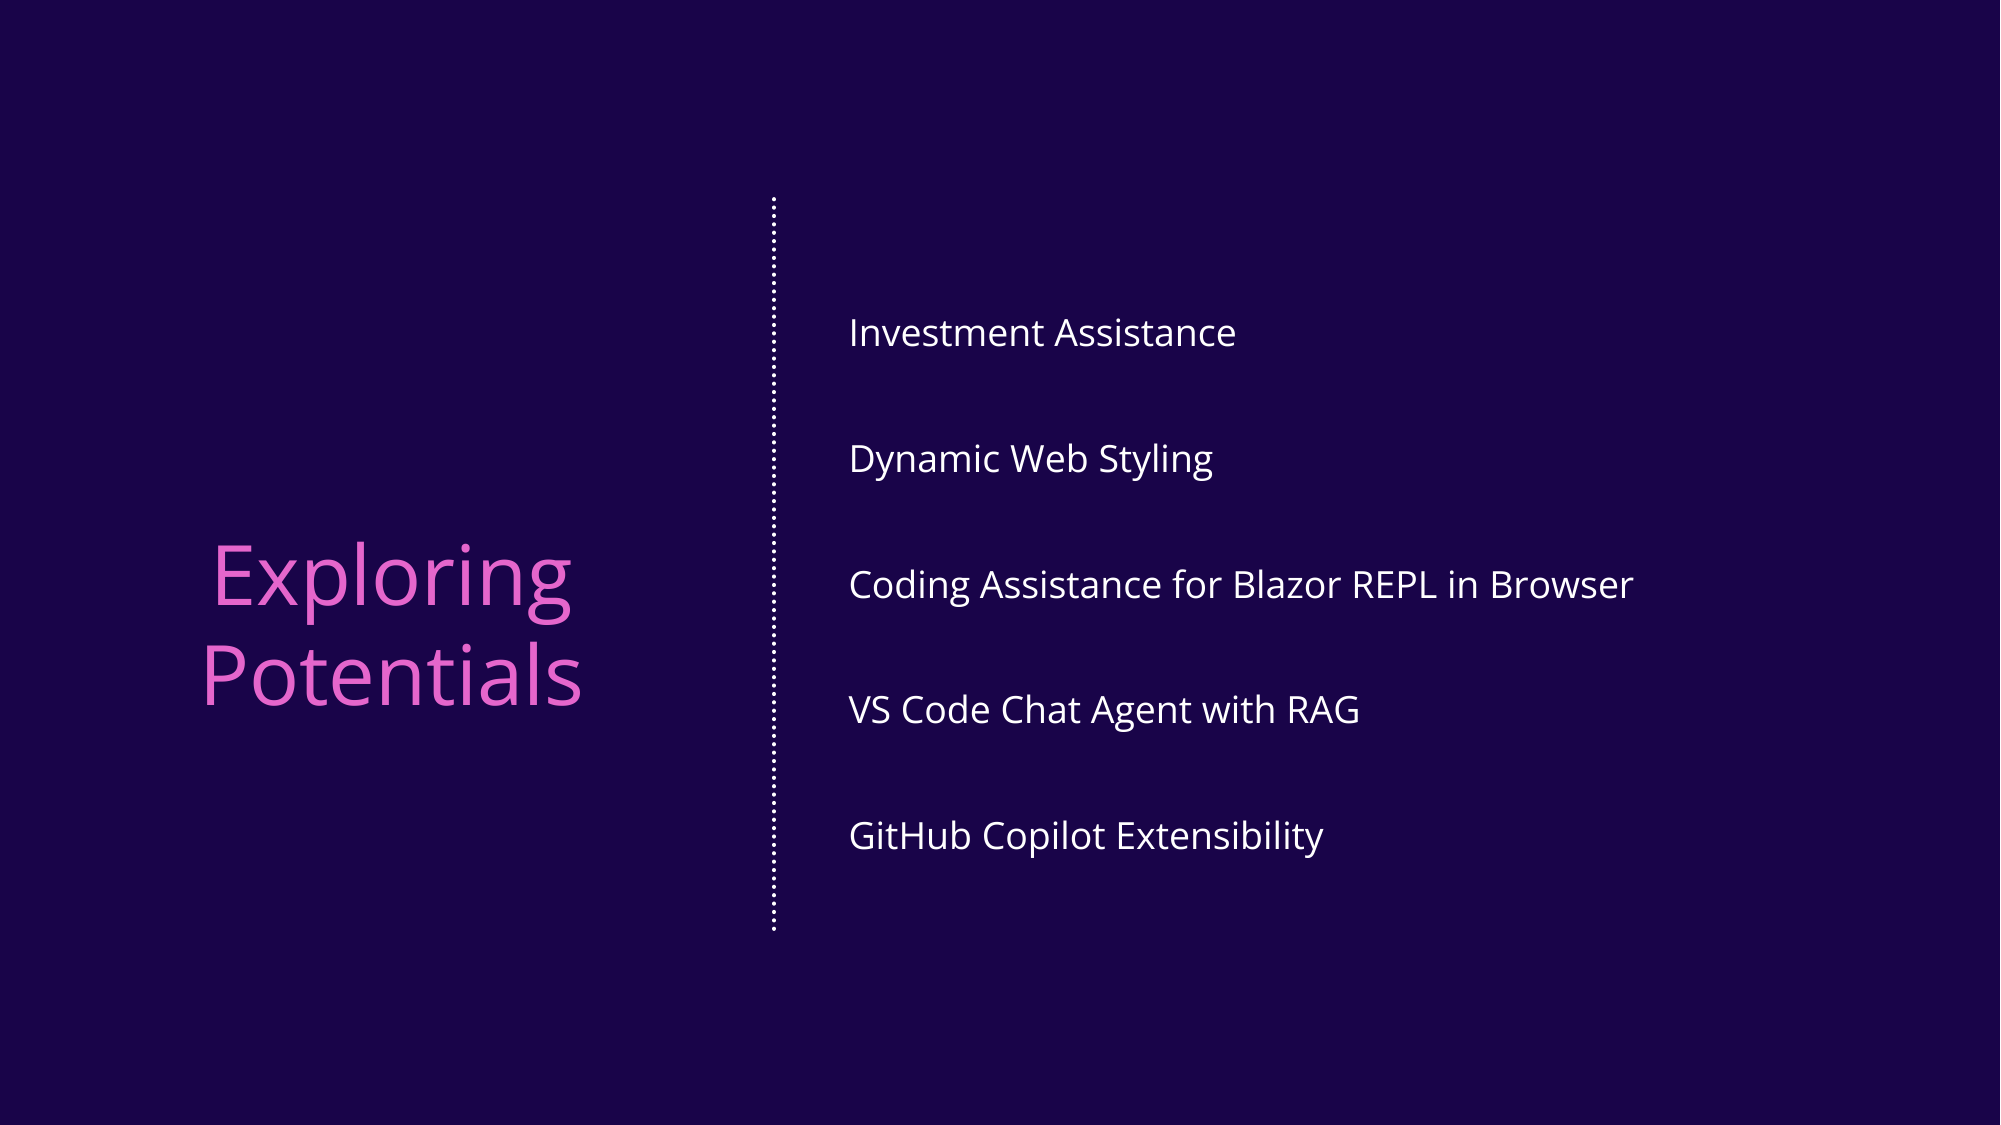

Investment Assistance
Dynamic Web Styling
Exploring Potentials
Coding Assistance for Blazor REPL in Browser
VS Code Chat Agent with RAG
GitHub Copilot Extensibility